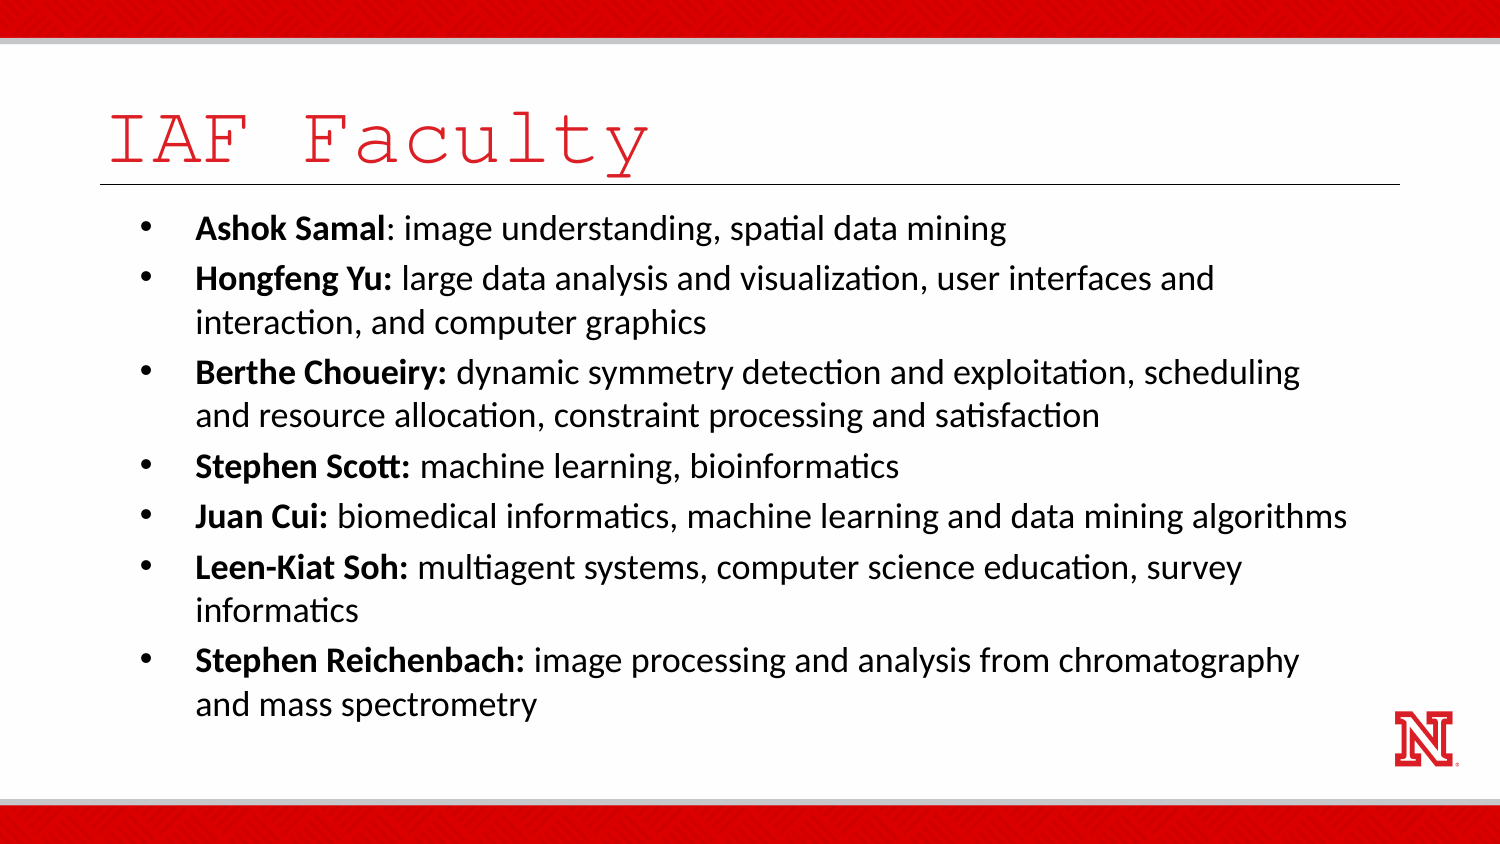

# IAF Faculty
Ashok Samal: image understanding, spatial data mining
Hongfeng Yu: large data analysis and visualization, user interfaces and interaction, and computer graphics
Berthe Choueiry: dynamic symmetry detection and exploitation, scheduling and resource allocation, constraint processing and satisfaction
Stephen Scott: machine learning, bioinformatics
Juan Cui: biomedical informatics, machine learning and data mining algorithms
Leen-Kiat Soh: multiagent systems, computer science education, survey informatics
Stephen Reichenbach: image processing and analysis from chromatography and mass spectrometry